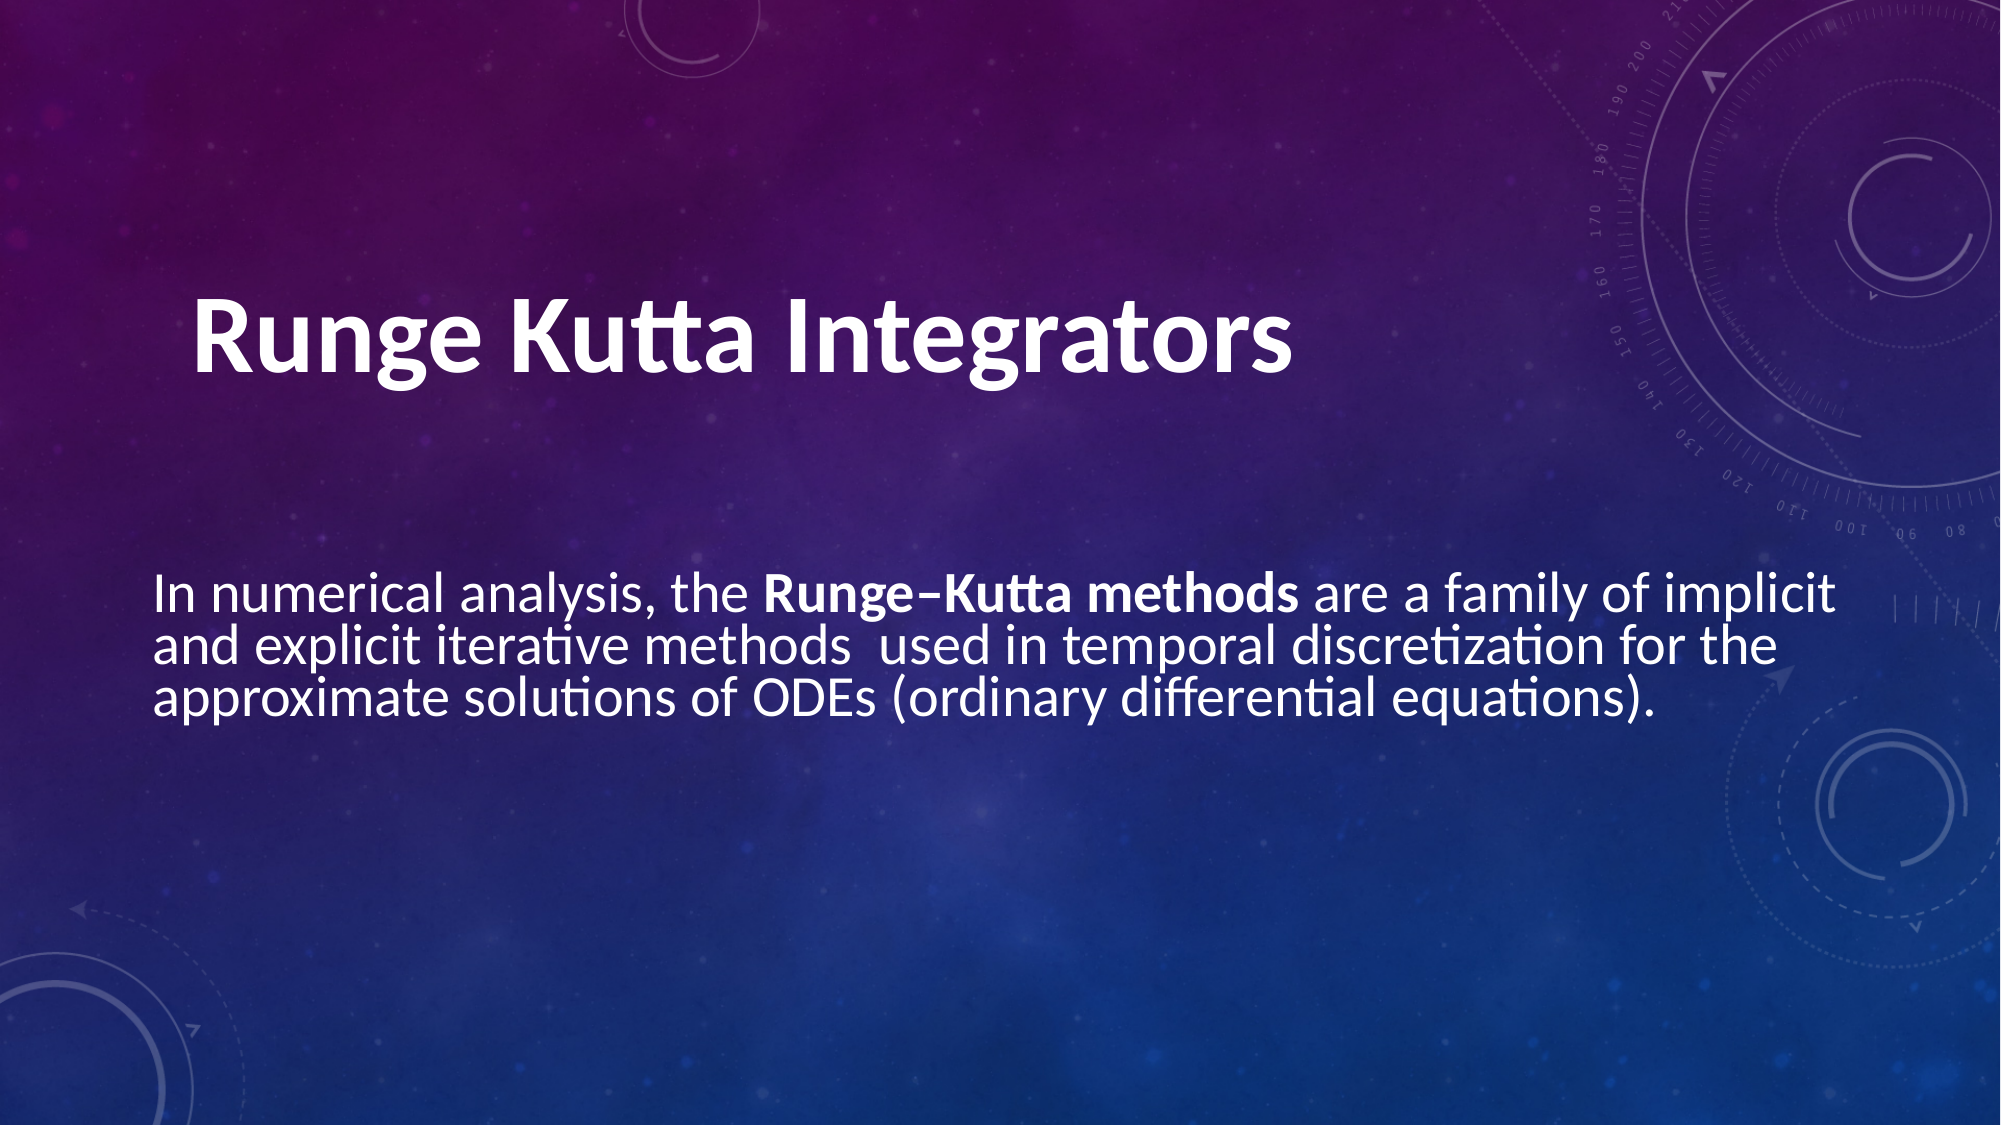

Runge Kutta Integrators
In numerical analysis, the Runge–Kutta methods are a family of implicit and explicit iterative methods  used in temporal discretization for the approximate solutions of ODEs (ordinary differential equations).